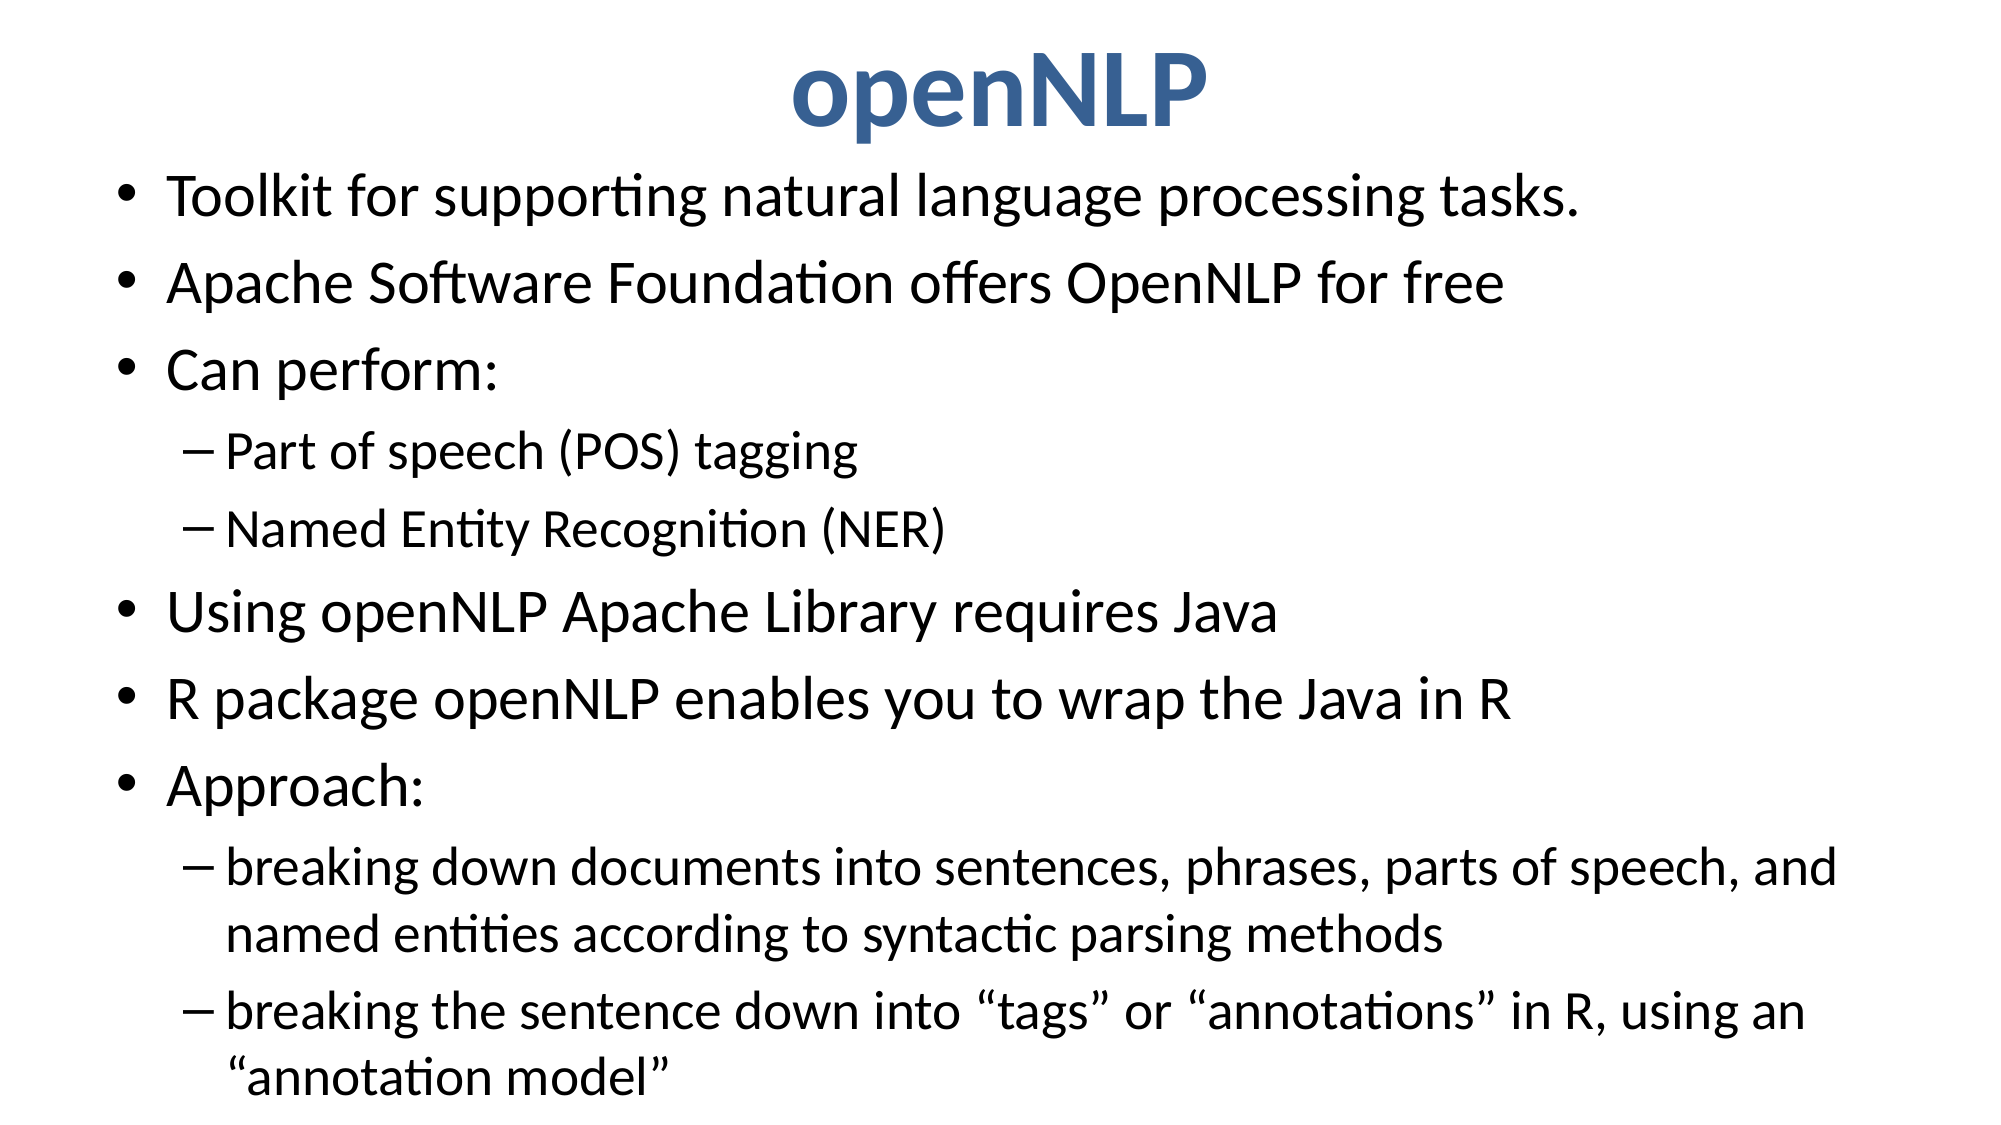

openNLP
Toolkit for supporting natural language processing tasks.
Apache Software Foundation offers OpenNLP for free
Can perform:
Part of speech (POS) tagging
Named Entity Recognition (NER)
Using openNLP Apache Library requires Java
R package openNLP enables you to wrap the Java in R
Approach:
breaking down documents into sentences, phrases, parts of speech, and named entities according to syntactic parsing methods
breaking the sentence down into “tags” or “annotations” in R, using an “annotation model”